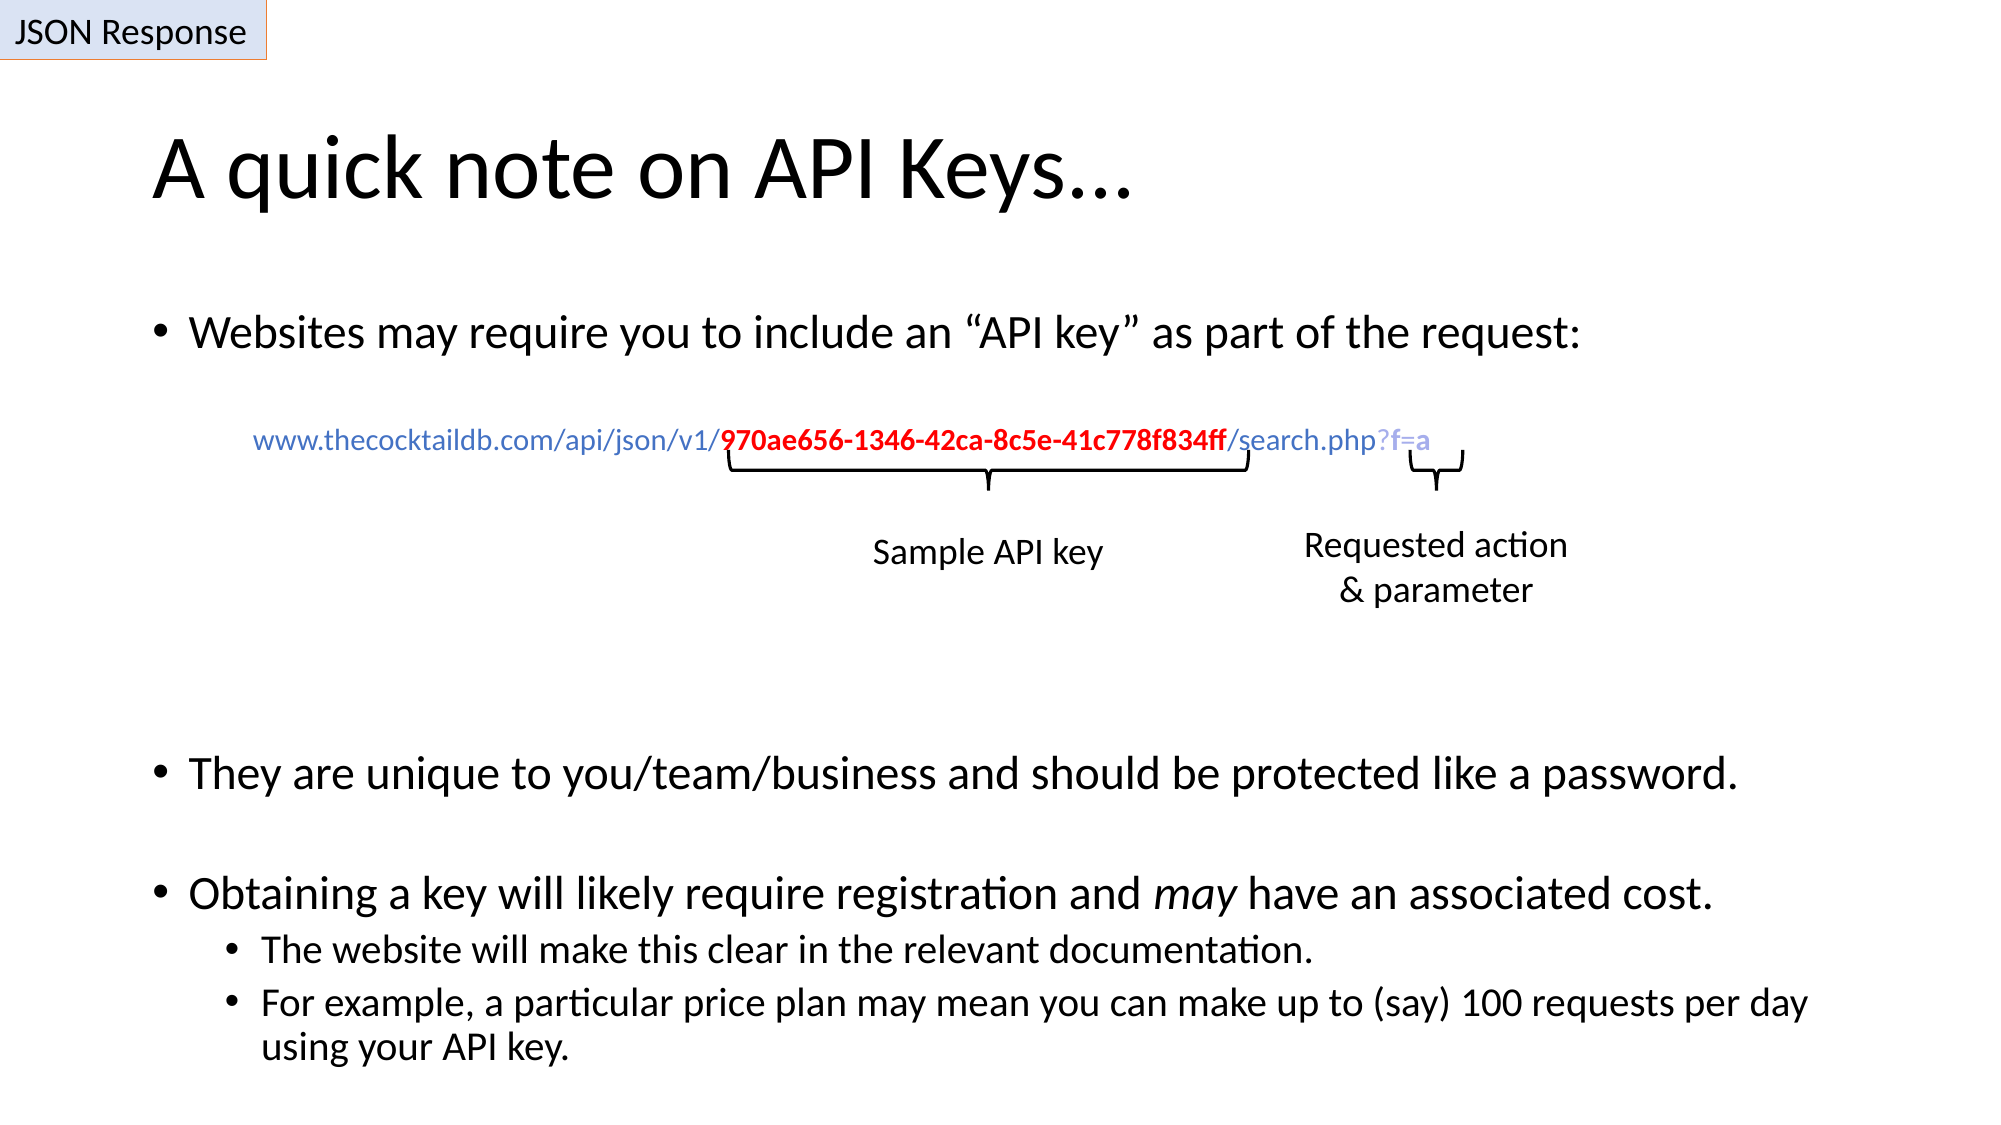

JSON Response
# A quick note on API Keys...
Websites may require you to include an “API key” as part of the request:
    www.thecocktaildb.com/api/json/v1/970ae656-1346-42ca-8c5e-41c778f834ff/search.php?f=a

They are unique to you/team/business and should be protected like a password.
Obtaining a key will likely require registration and may have an associated cost.
The website will make this clear in the relevant documentation.
For example, a particular price plan may mean you can make up to (say) 100 requests per day using your API key.

Requested action
& parameter
Sample API key